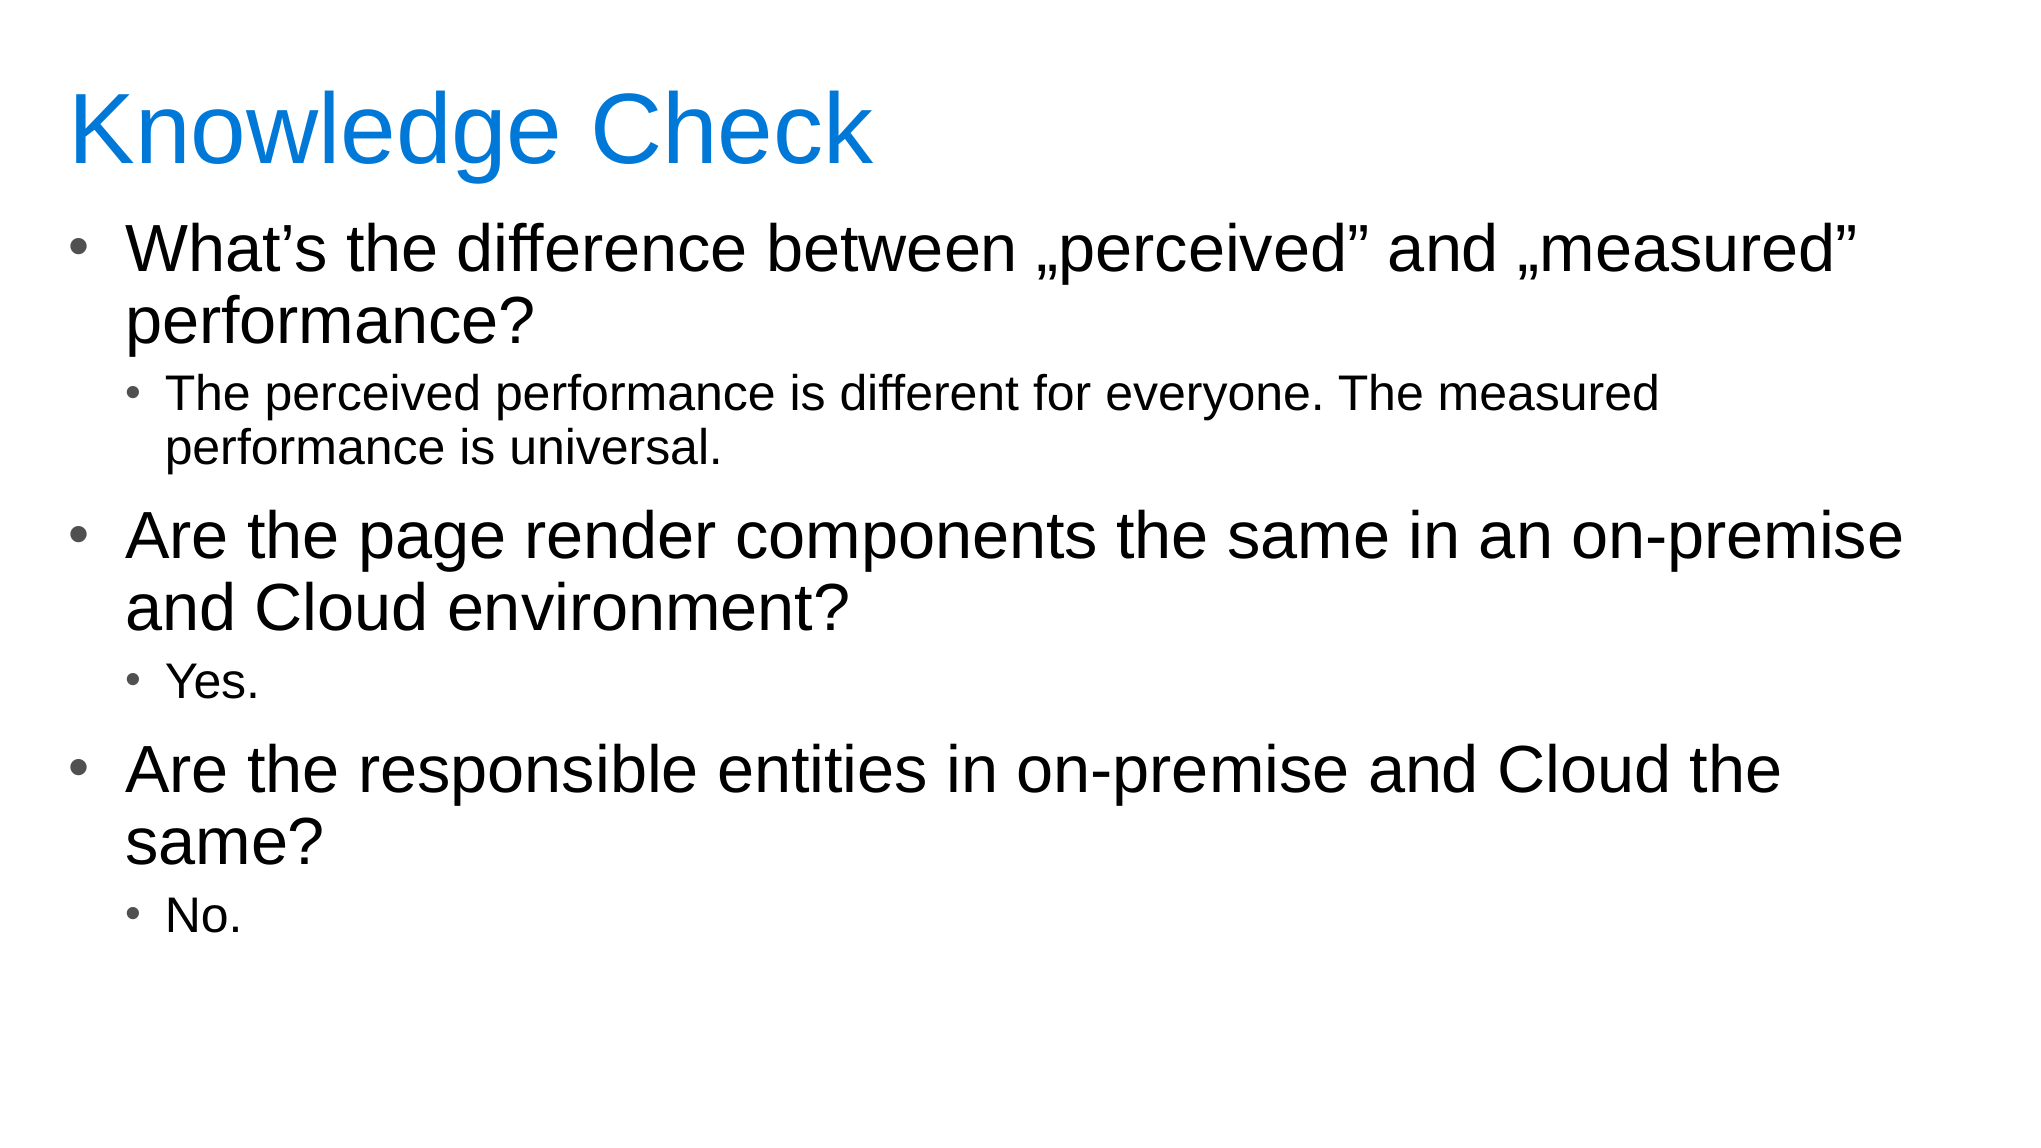

What’s the difference between „perceived” and „measured” performance?
The perceived performance is different for everyone. The measured performance is universal.
Are the page render components the same in an on-premise and Cloud environment?
Yes.
Are the responsible entities in on-premise and Cloud the same?
No.